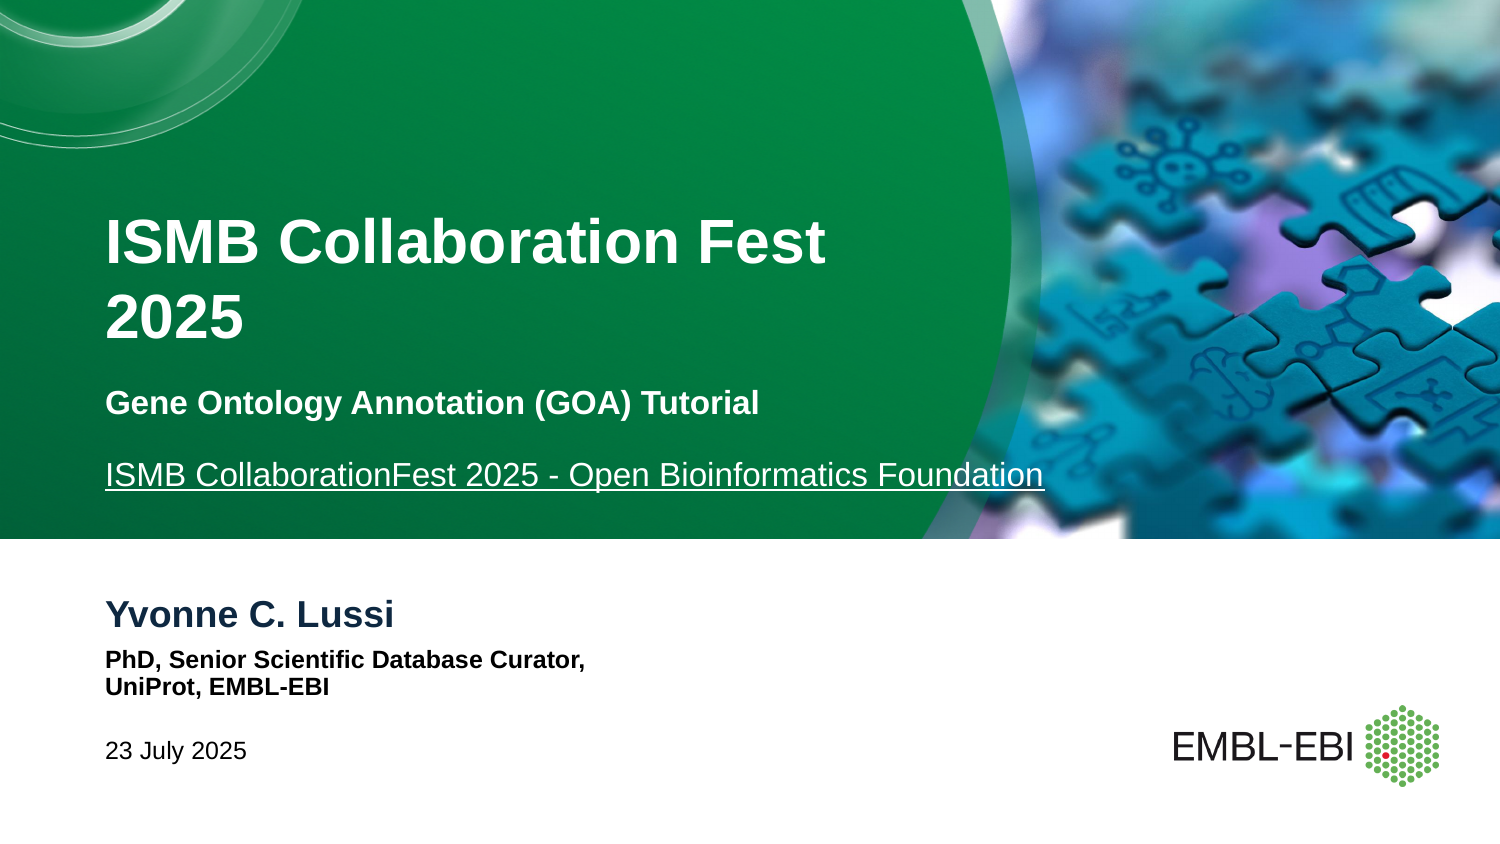

ISMB Collaboration Fest 2025
Gene Ontology Annotation (GOA) Tutorial

ISMB CollaborationFest 2025 - Open Bioinformatics Foundation
Yvonne C. Lussi
PhD, Senior Scientific Database Curator, UniProt, EMBL-EBI
23 July 2025